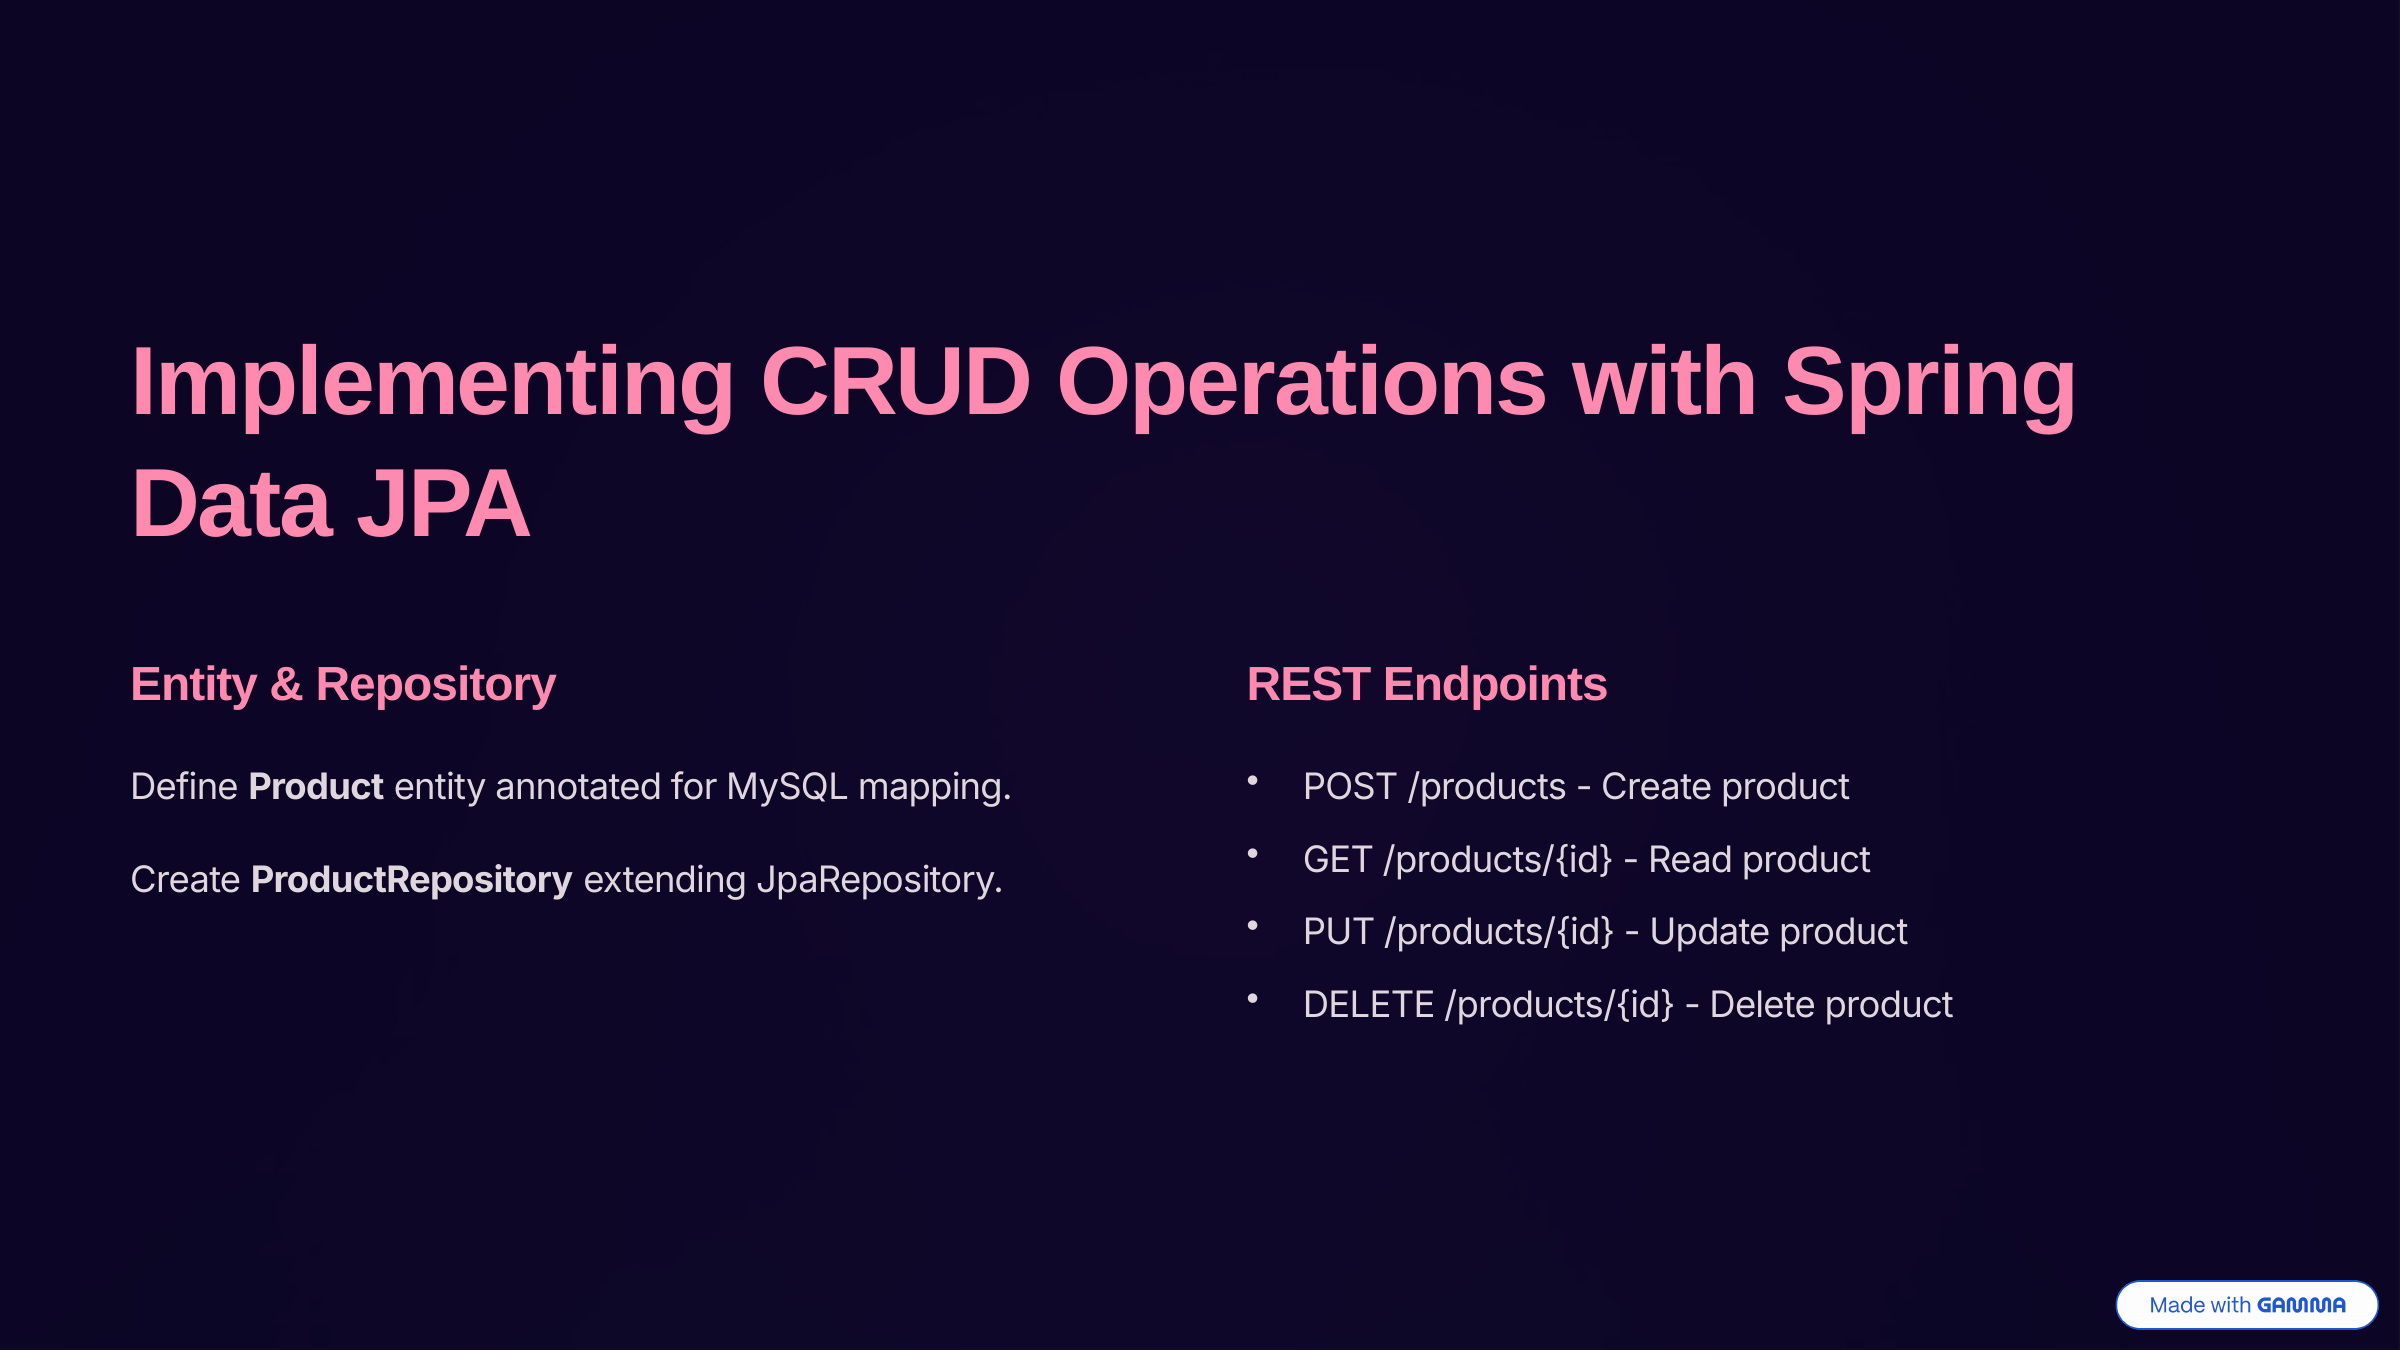

Implementing CRUD Operations with Spring Data JPA
Entity & Repository
REST Endpoints
Define Product entity annotated for MySQL mapping.
POST /products - Create product
GET /products/{id} - Read product
Create ProductRepository extending JpaRepository.
PUT /products/{id} - Update product
DELETE /products/{id} - Delete product